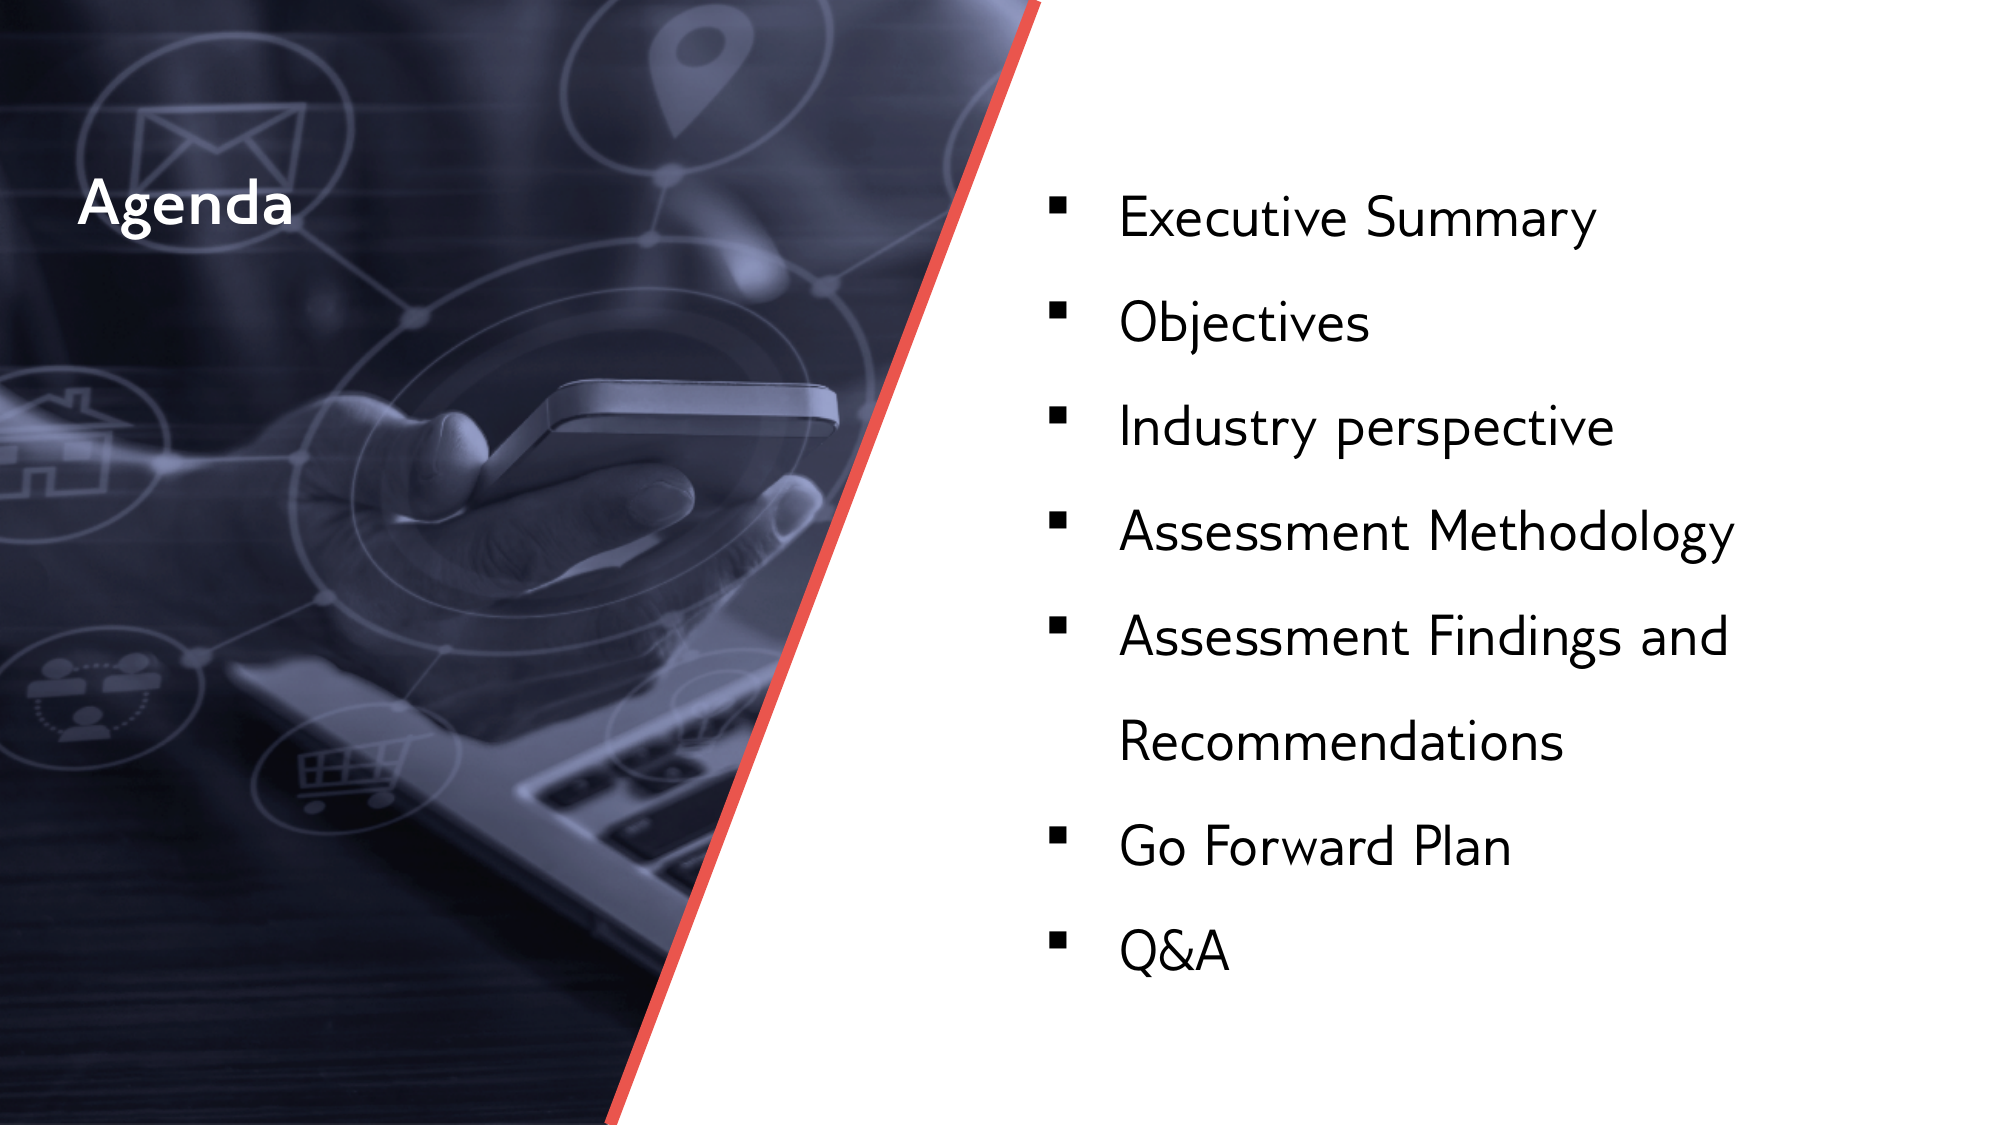

Executive Summary
Objectives
Industry perspective
Assessment Methodology
Assessment Findings and Recommendations
Go Forward Plan
Q&A
# Agenda